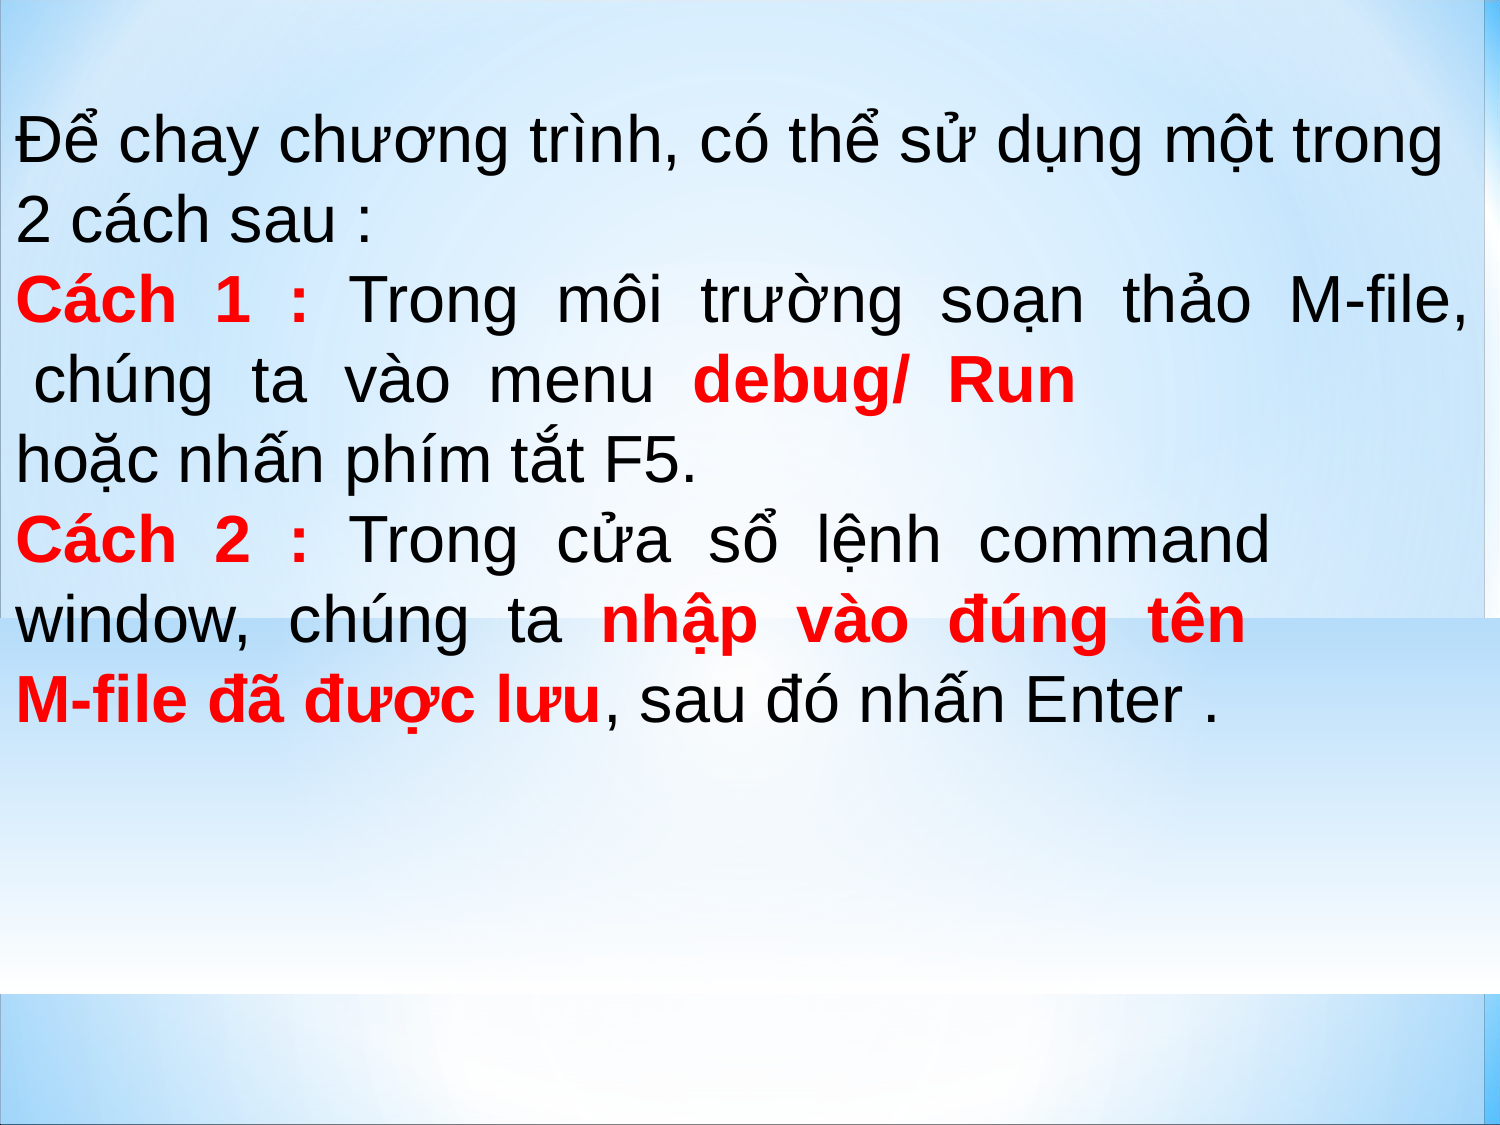

Để chay chương trình, có thể sử dụng một trong 2 cách sau :
Cách  1  :  Trong  môi  trường  soạn  thảo  M-file,  chúng  ta  vào  menu  debug/  Run
hoặc nhấn phím tắt F5.
Cách  2  :  Trong  cửa  sổ  lệnh  command  window,  chúng  ta  nhập  vào  đúng  tên
M-file đã được lưu, sau đó nhấn Enter .